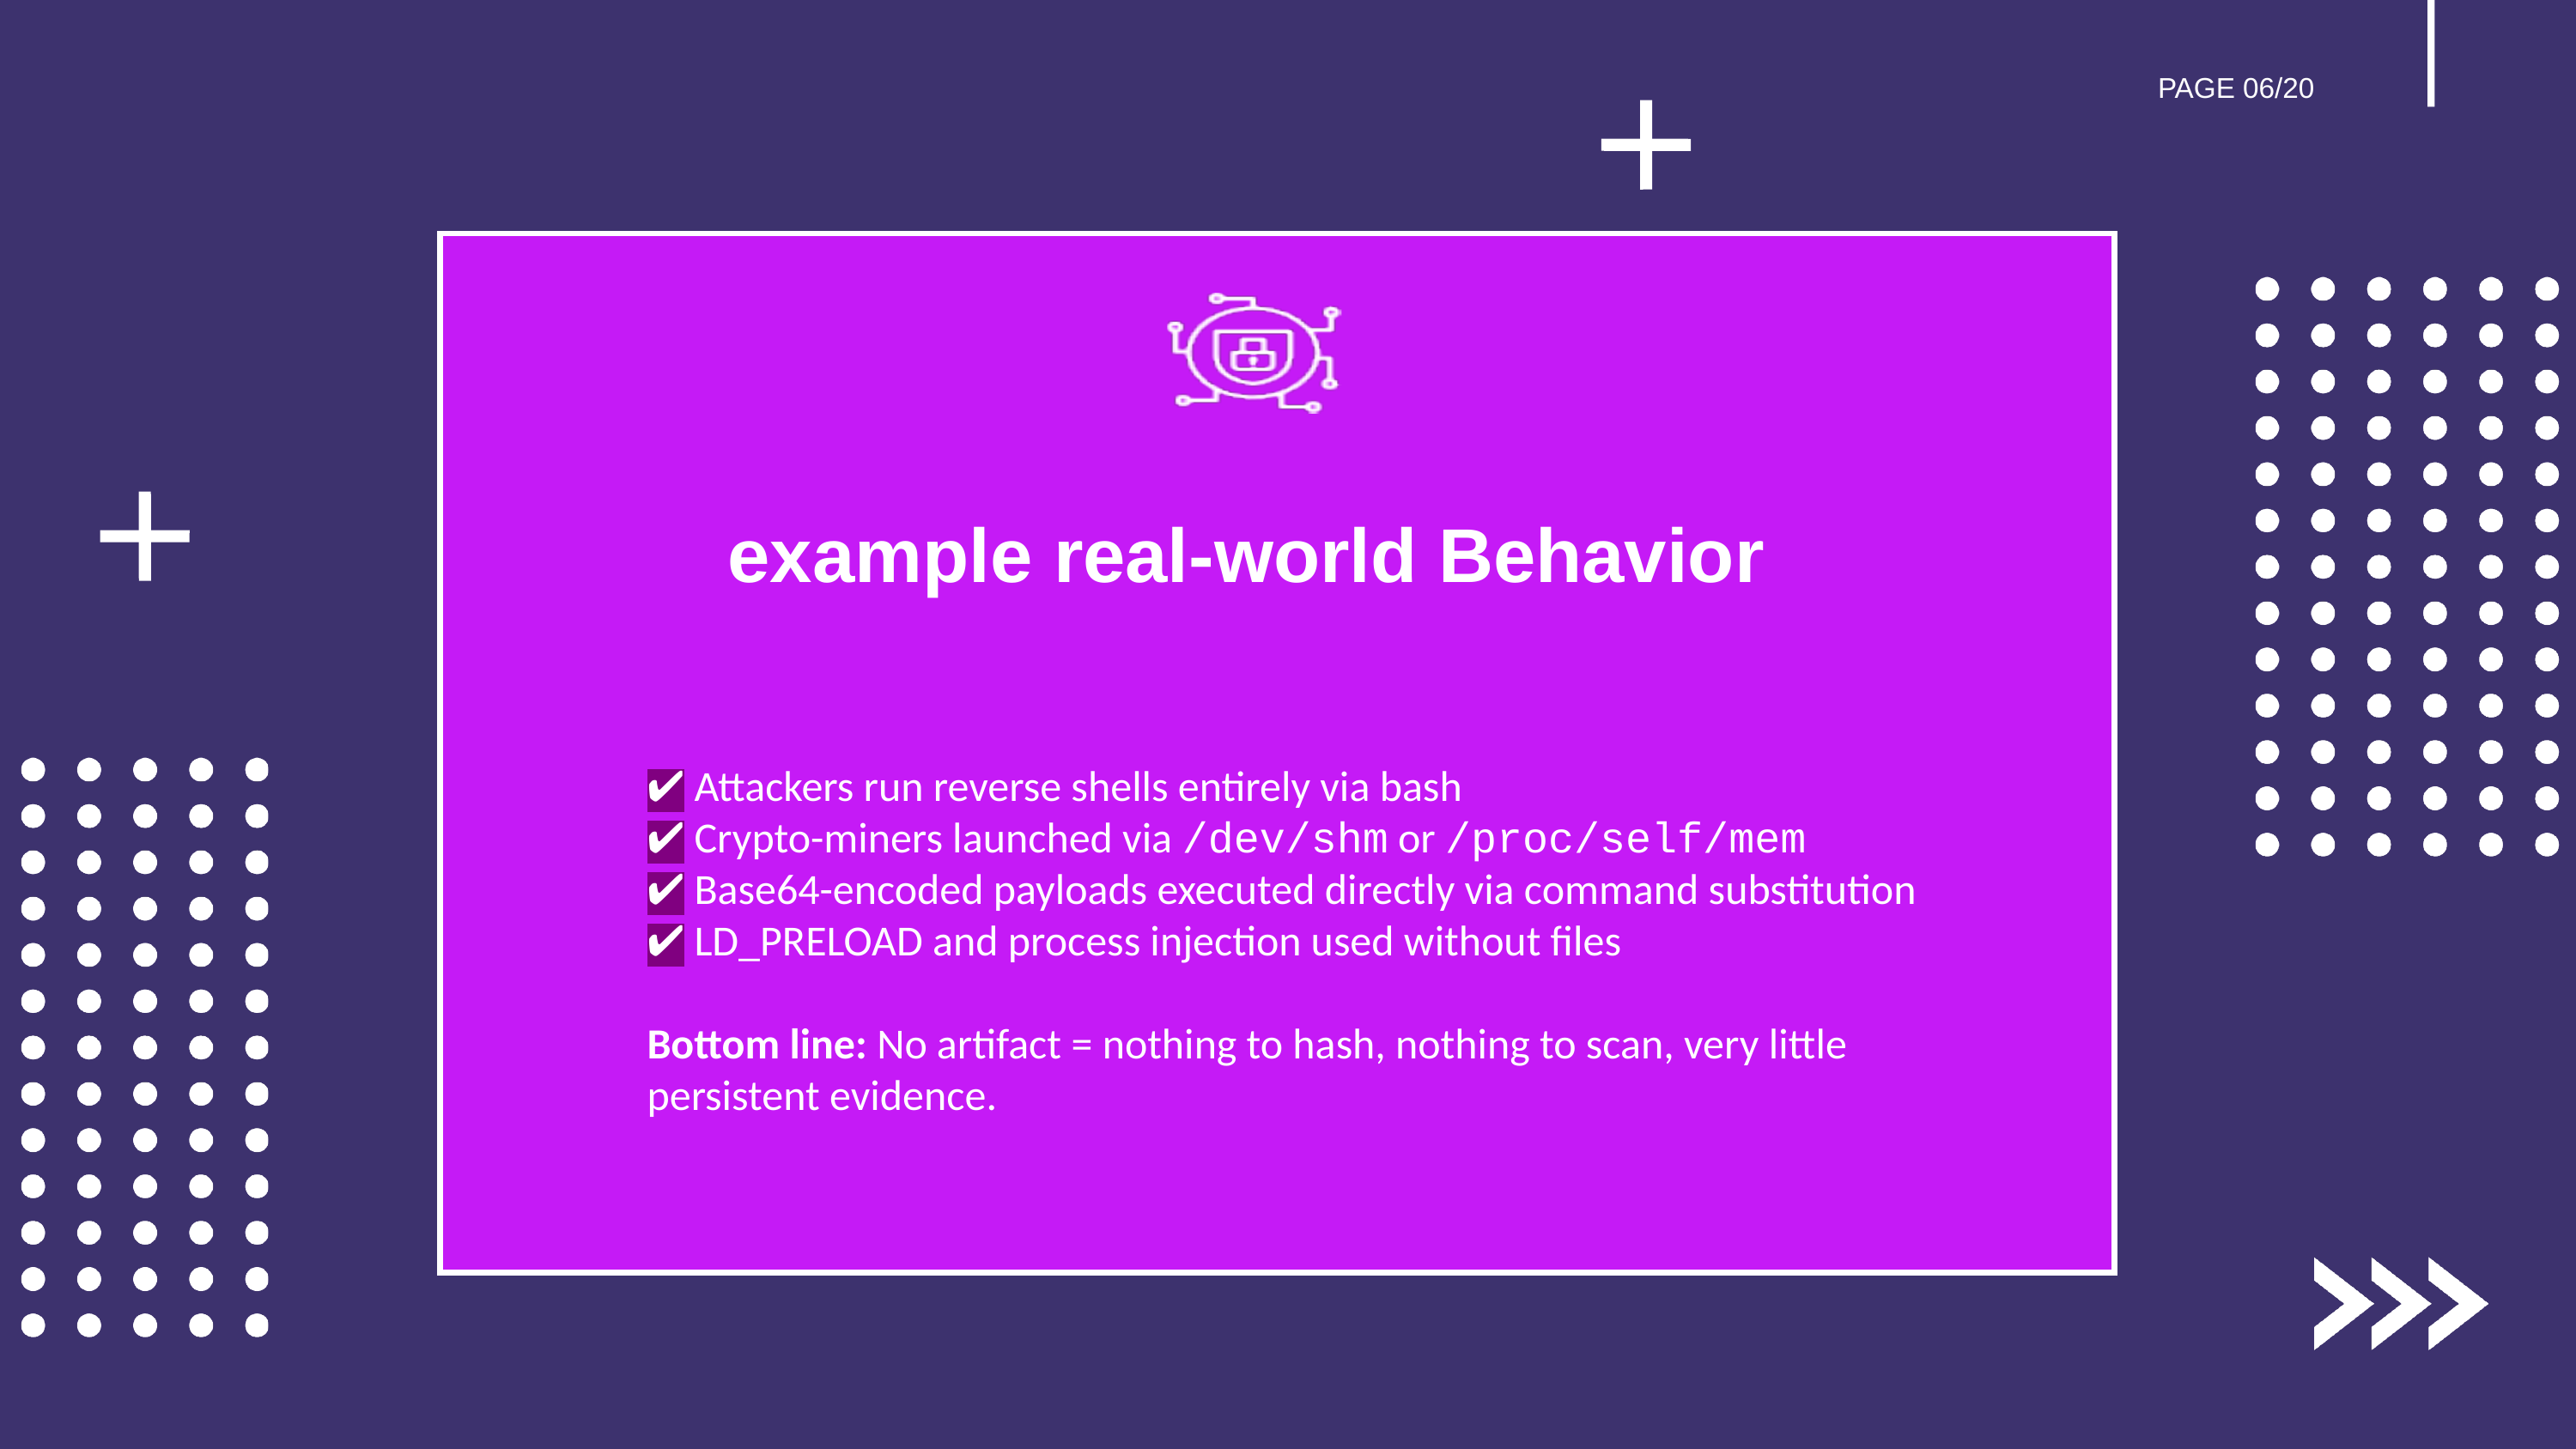

PAGE 06/20

example real-world Behavior
✔ Attackers run reverse shells entirely via bash
✔ Crypto-miners launched via /dev/shm or /proc/self/mem
✔ Base64-encoded payloads executed directly via command substitution
✔ LD_PRELOAD and process injection used without files

Bottom line: No artifact = nothing to hash, nothing to scan, very little persistent evidence.